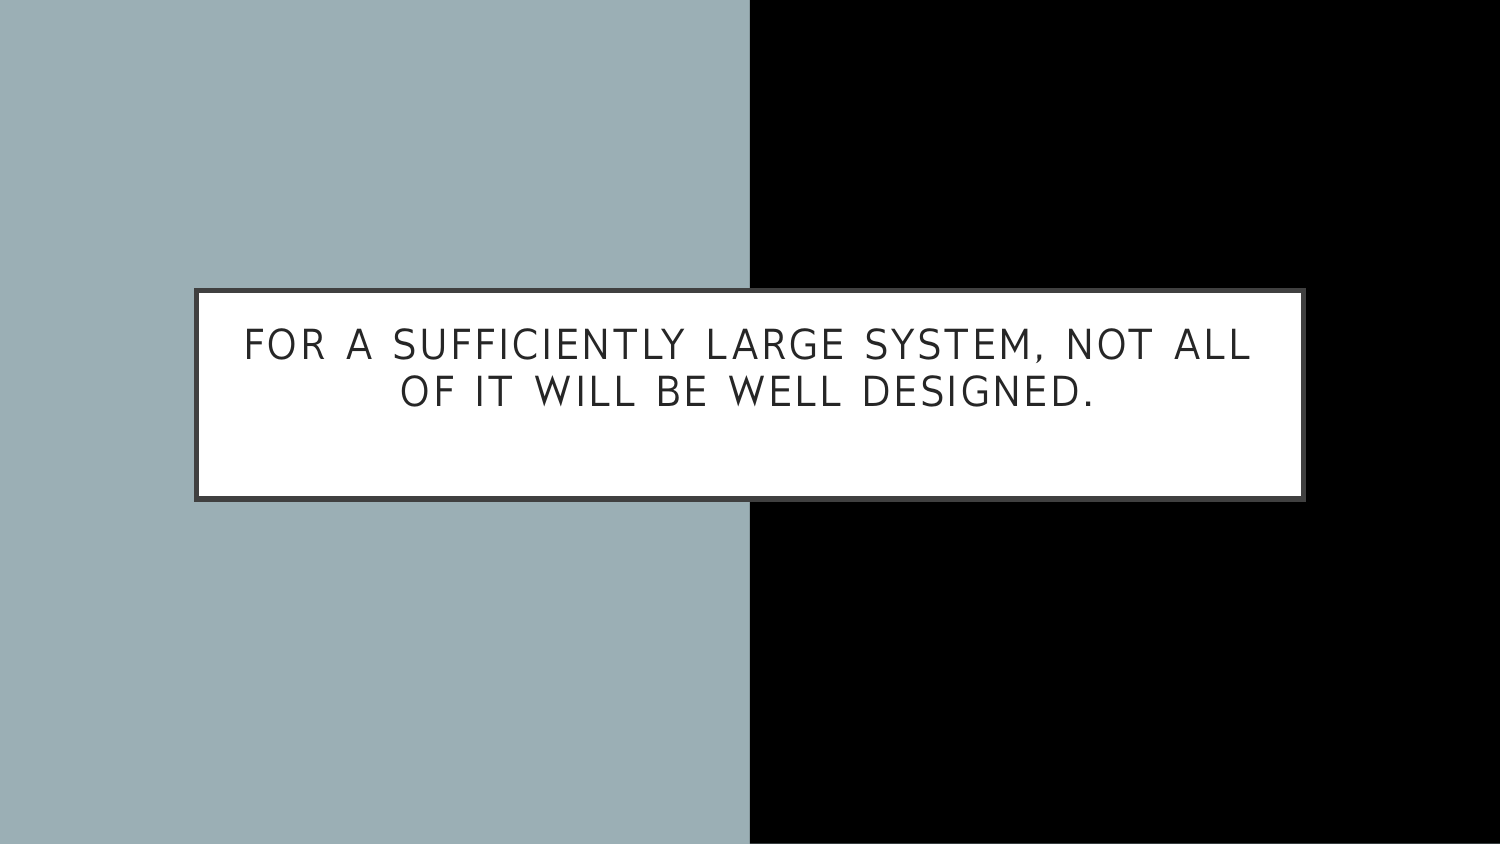

# For a sufficiently large system, not all of it will be well designed.